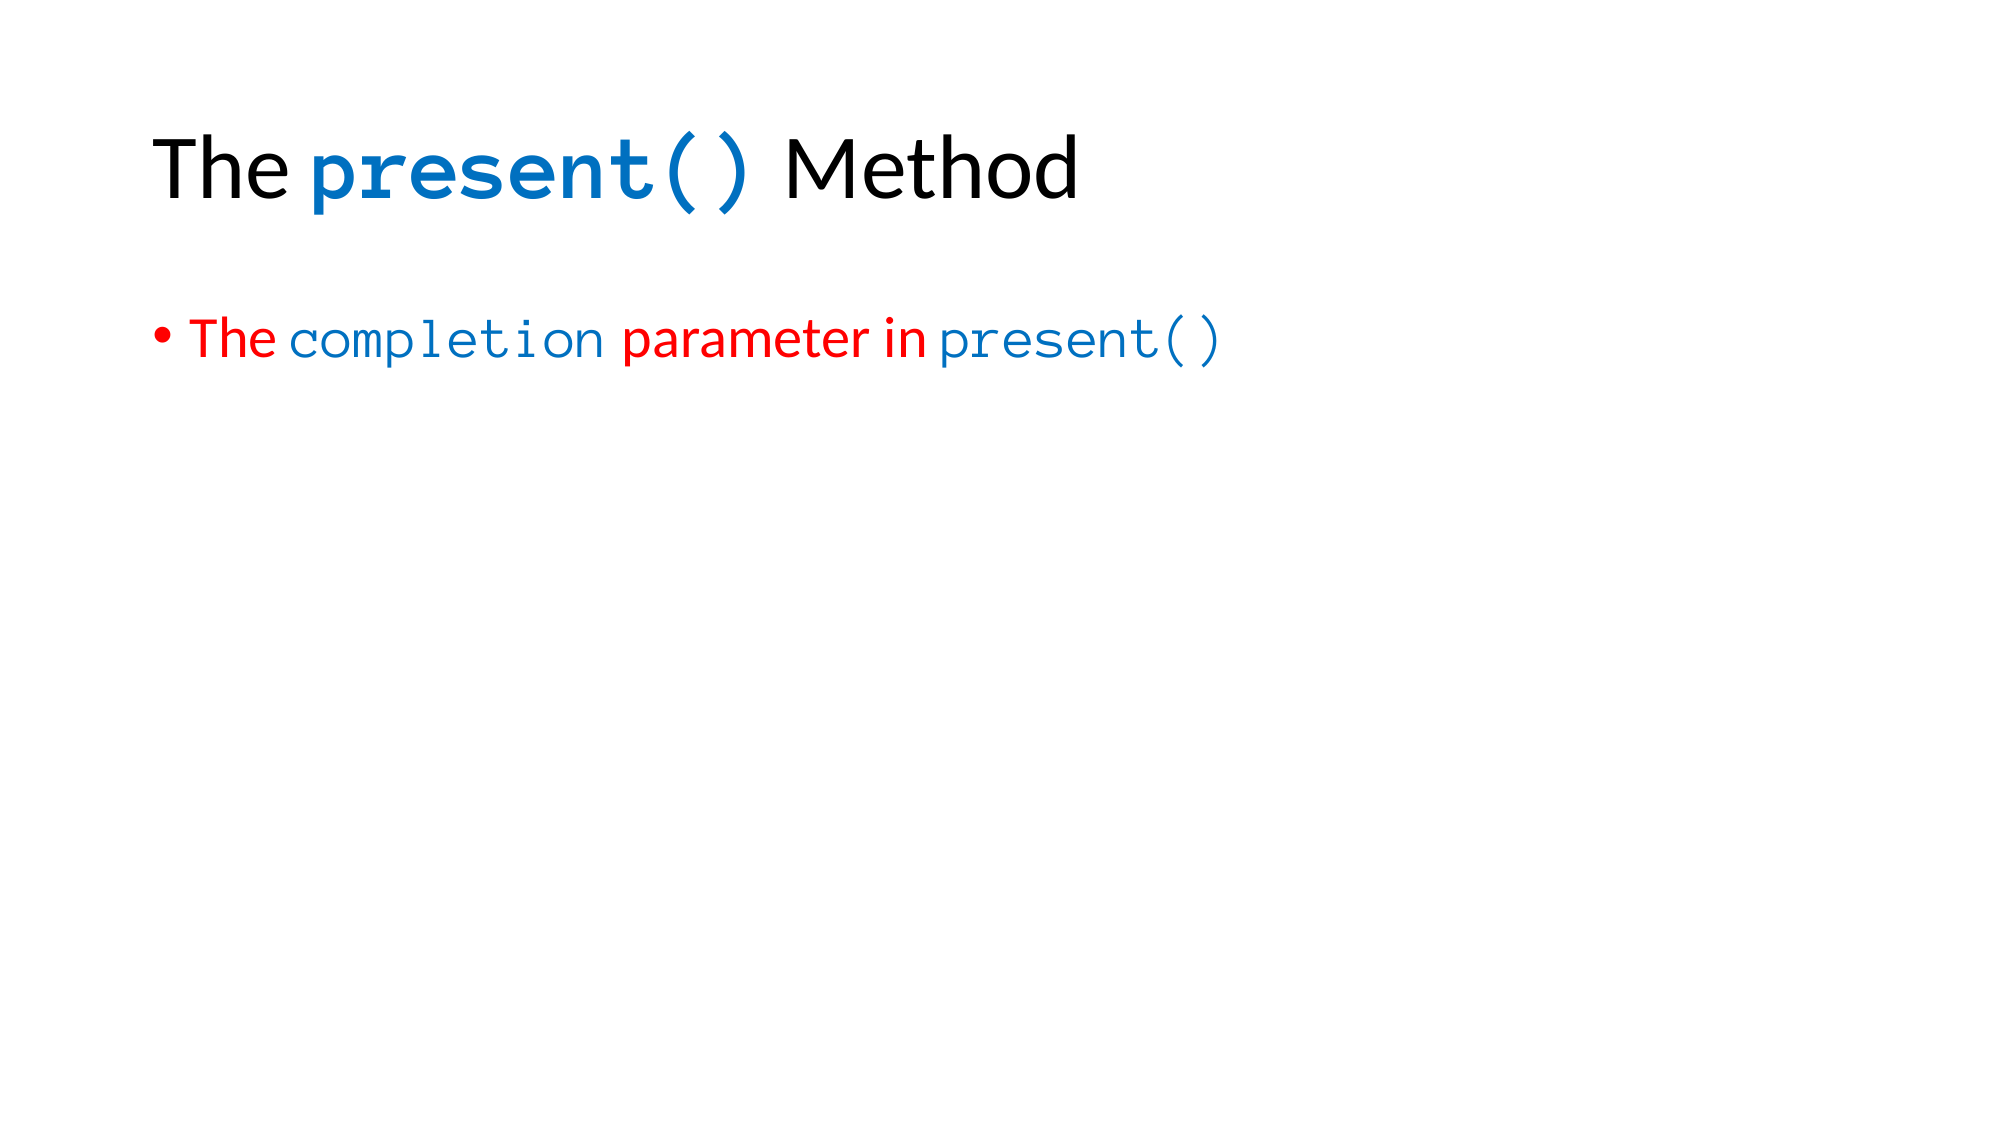

# The present() Method
The completion parameter in present()